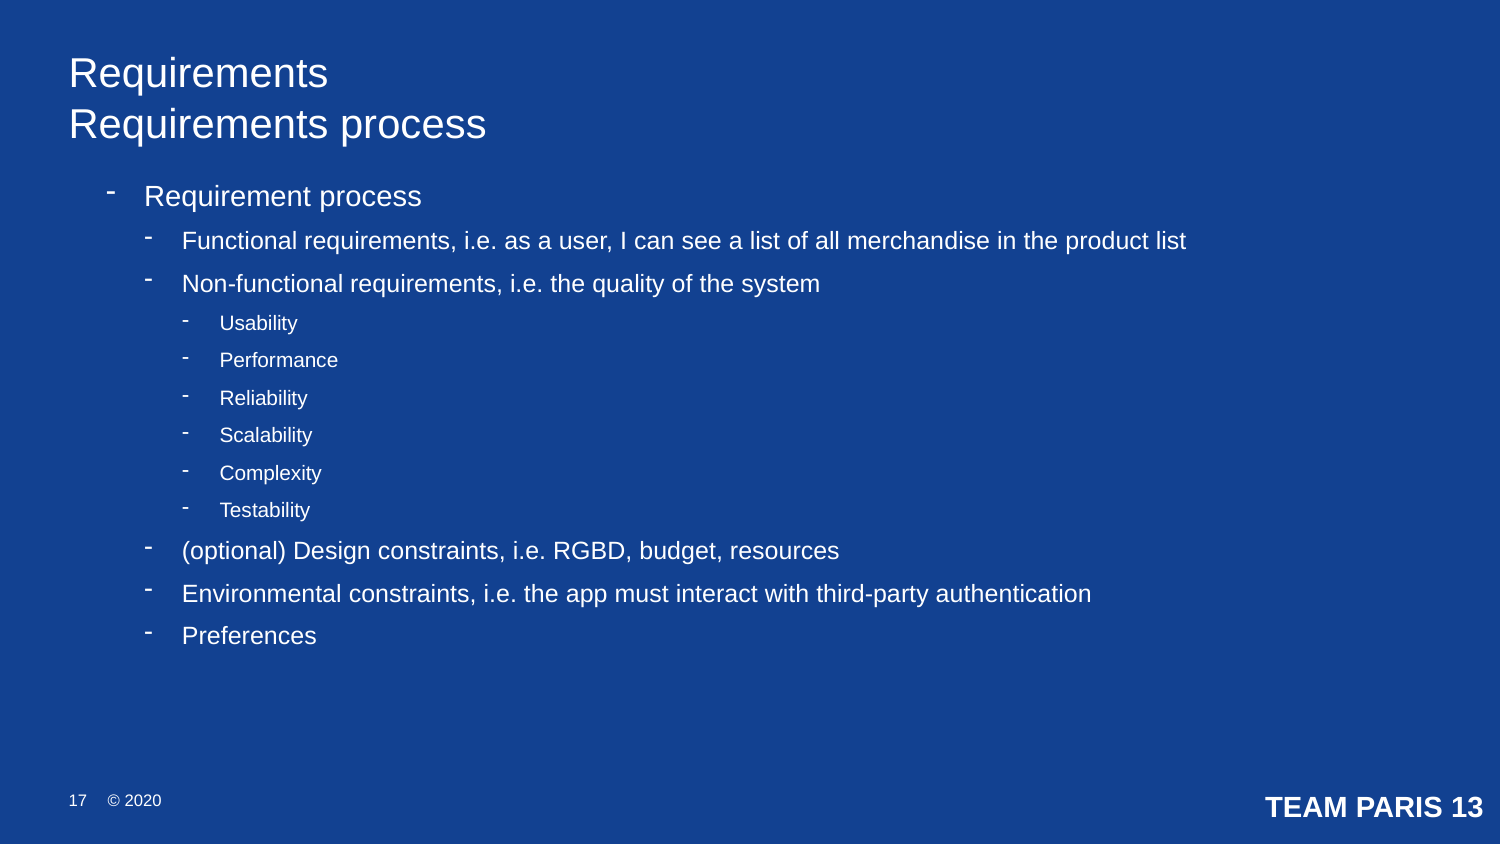

Requirements
Requirements process
Requirement process
Functional requirements, i.e. as a user, I can see a list of all merchandise in the product list
Non-functional requirements, i.e. the quality of the system
Usability
Performance
Reliability
Scalability
Complexity
Testability
(optional) Design constraints, i.e. RGBD, budget, resources
Environmental constraints, i.e. the app must interact with third-party authentication
Preferences
Internal use